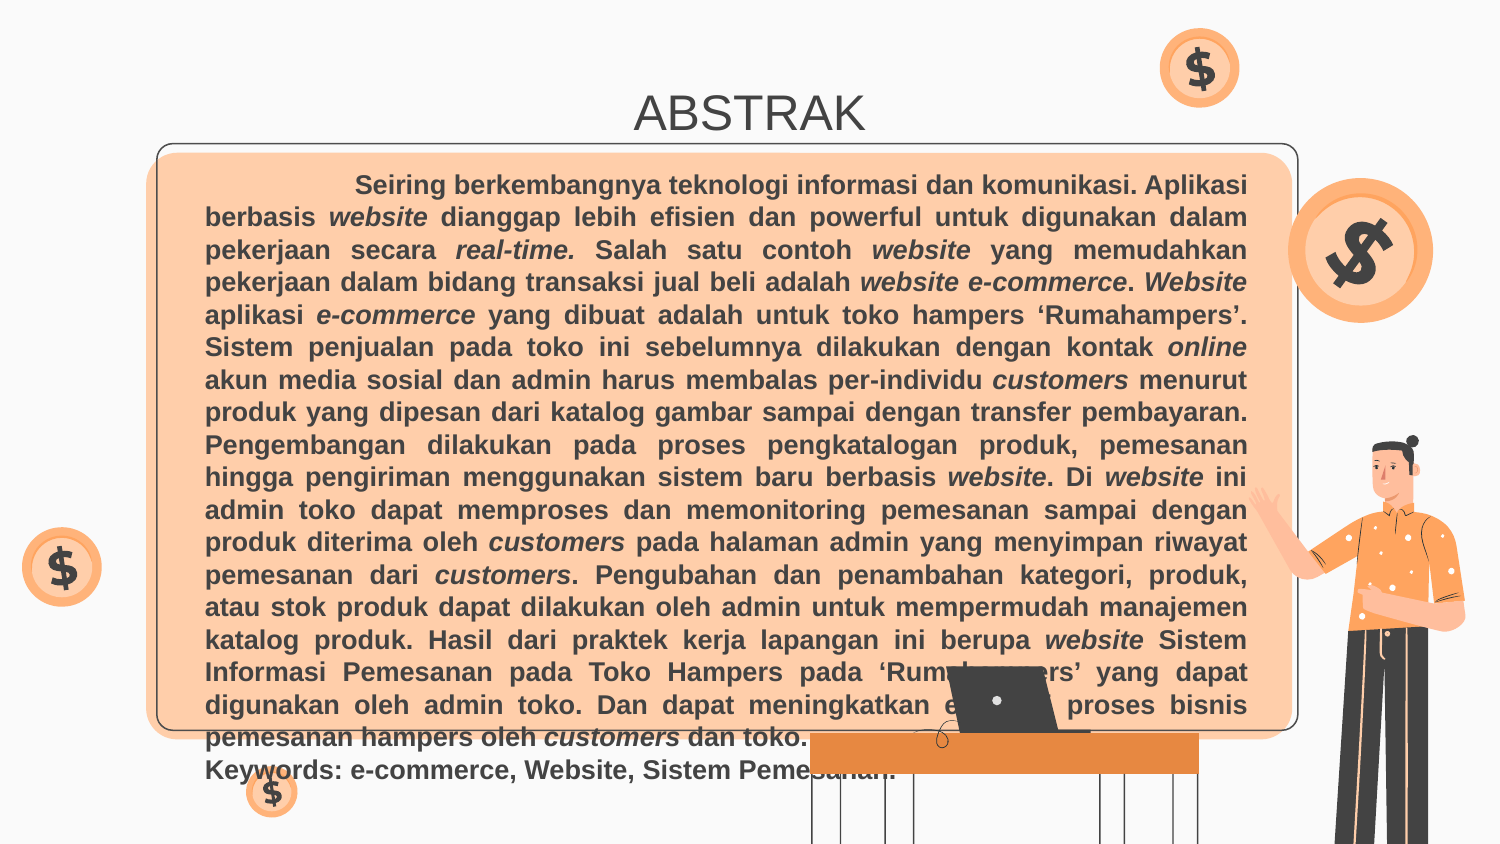

# ABSTRAK

	Seiring berkembangnya teknologi informasi dan komunikasi. Aplikasi berbasis website dianggap lebih efisien dan powerful untuk digunakan dalam pekerjaan secara real-time. Salah satu contoh website yang memudahkan pekerjaan dalam bidang transaksi jual beli adalah website e-commerce. Website aplikasi e-commerce yang dibuat adalah untuk toko hampers ‘Rumahampers’. Sistem penjualan pada toko ini sebelumnya dilakukan dengan kontak online akun media sosial dan admin harus membalas per-individu customers menurut produk yang dipesan dari katalog gambar sampai dengan transfer pembayaran. Pengembangan dilakukan pada proses pengkatalogan produk, pemesanan hingga pengiriman menggunakan sistem baru berbasis website. Di website ini admin toko dapat memproses dan memonitoring pemesanan sampai dengan produk diterima oleh customers pada halaman admin yang menyimpan riwayat pemesanan dari customers. Pengubahan dan penambahan kategori, produk, atau stok produk dapat dilakukan oleh admin untuk mempermudah manajemen katalog produk. Hasil dari praktek kerja lapangan ini berupa website Sistem Informasi Pemesanan pada Toko Hampers pada ‘Rumahampers’ yang dapat digunakan oleh admin toko. Dan dapat meningkatkan efisiensi proses bisnis pemesanan hampers oleh customers dan toko.
Keywords: e-commerce, Website, Sistem Pemesanan.